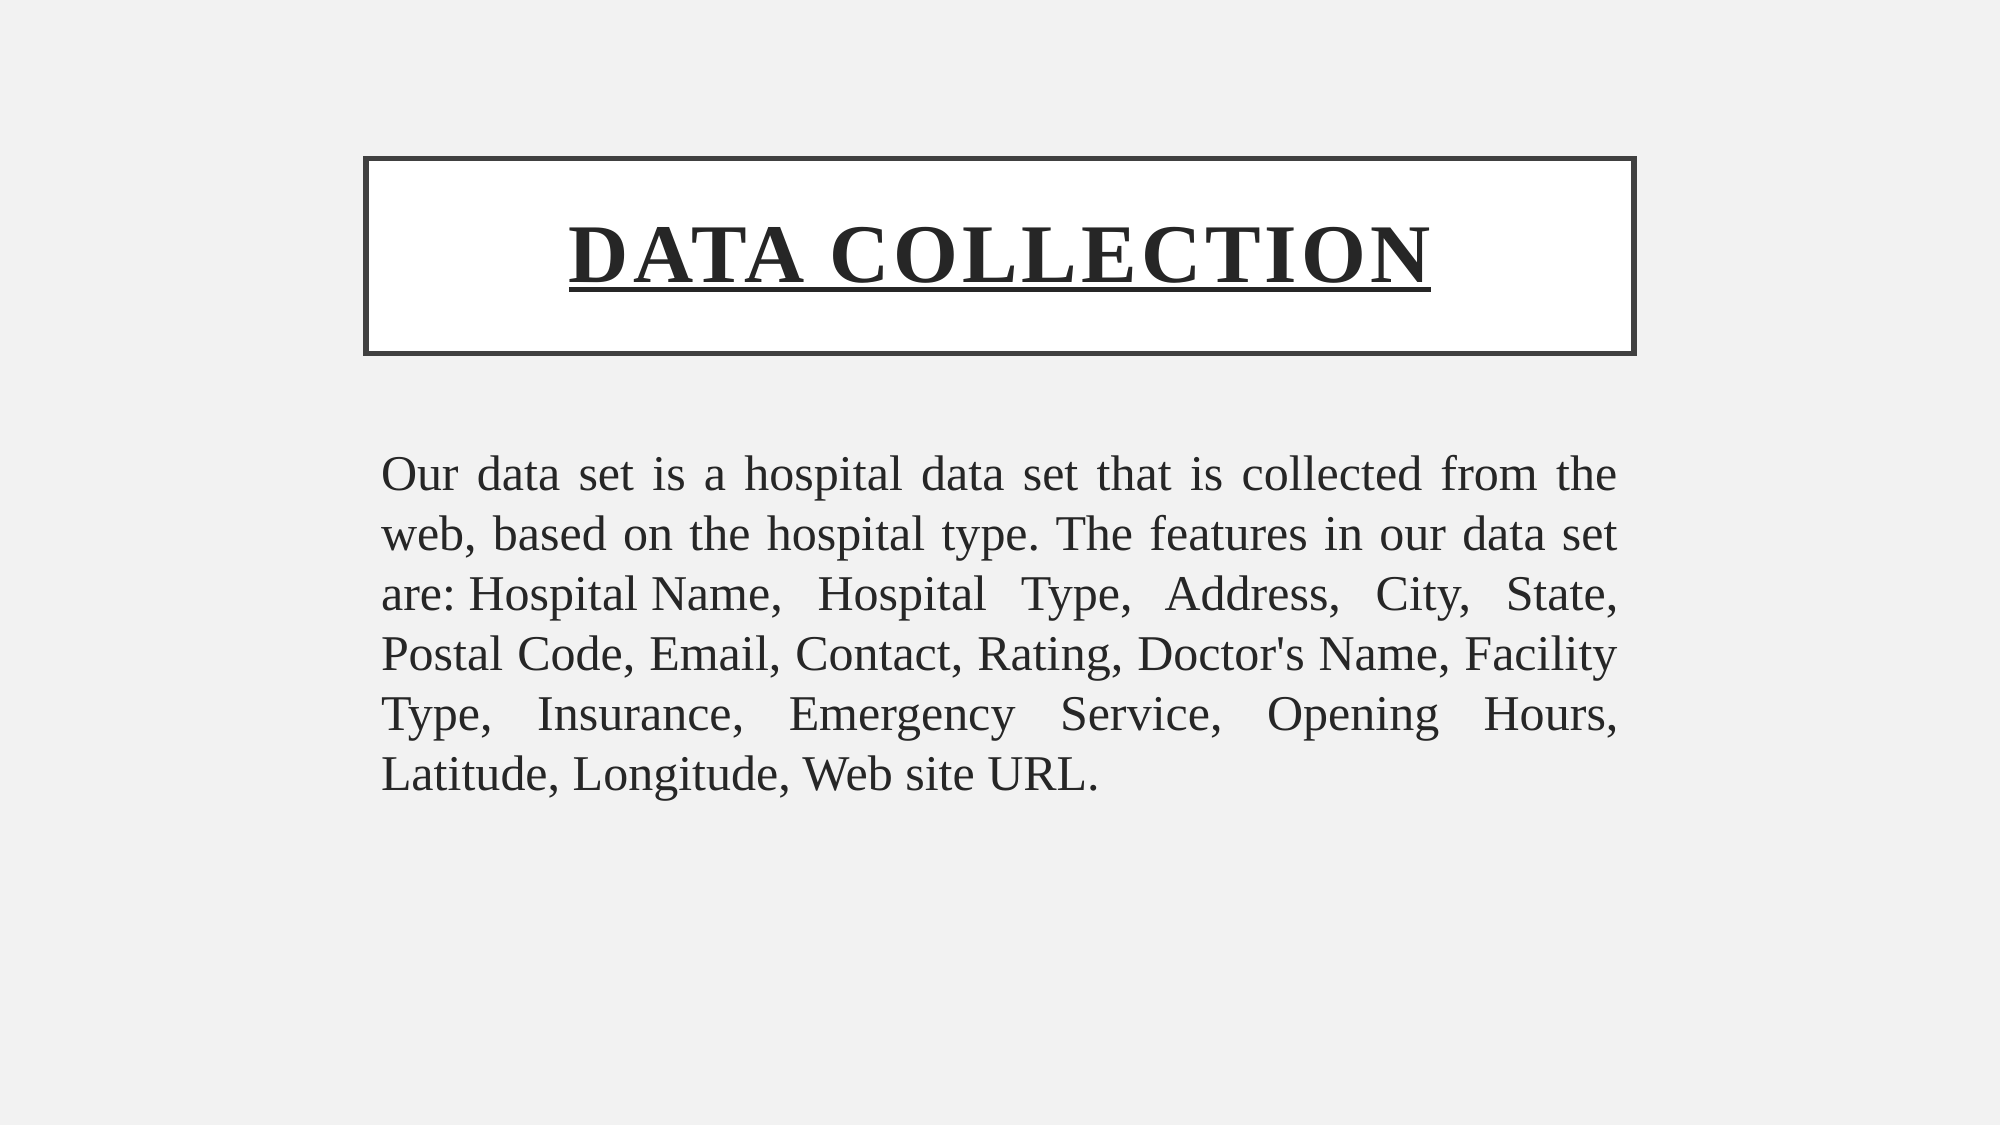

# Data COLLECTION
Our data set is a hospital data set that is collected from the web, based on the hospital type. The features in our data set are: Hospital Name, Hospital Type, Address, City, State, Postal Code, Email, Contact, Rating, Doctor's Name, Facility Type, Insurance, Emergency Service, Opening Hours, Latitude, Longitude, Web site URL.